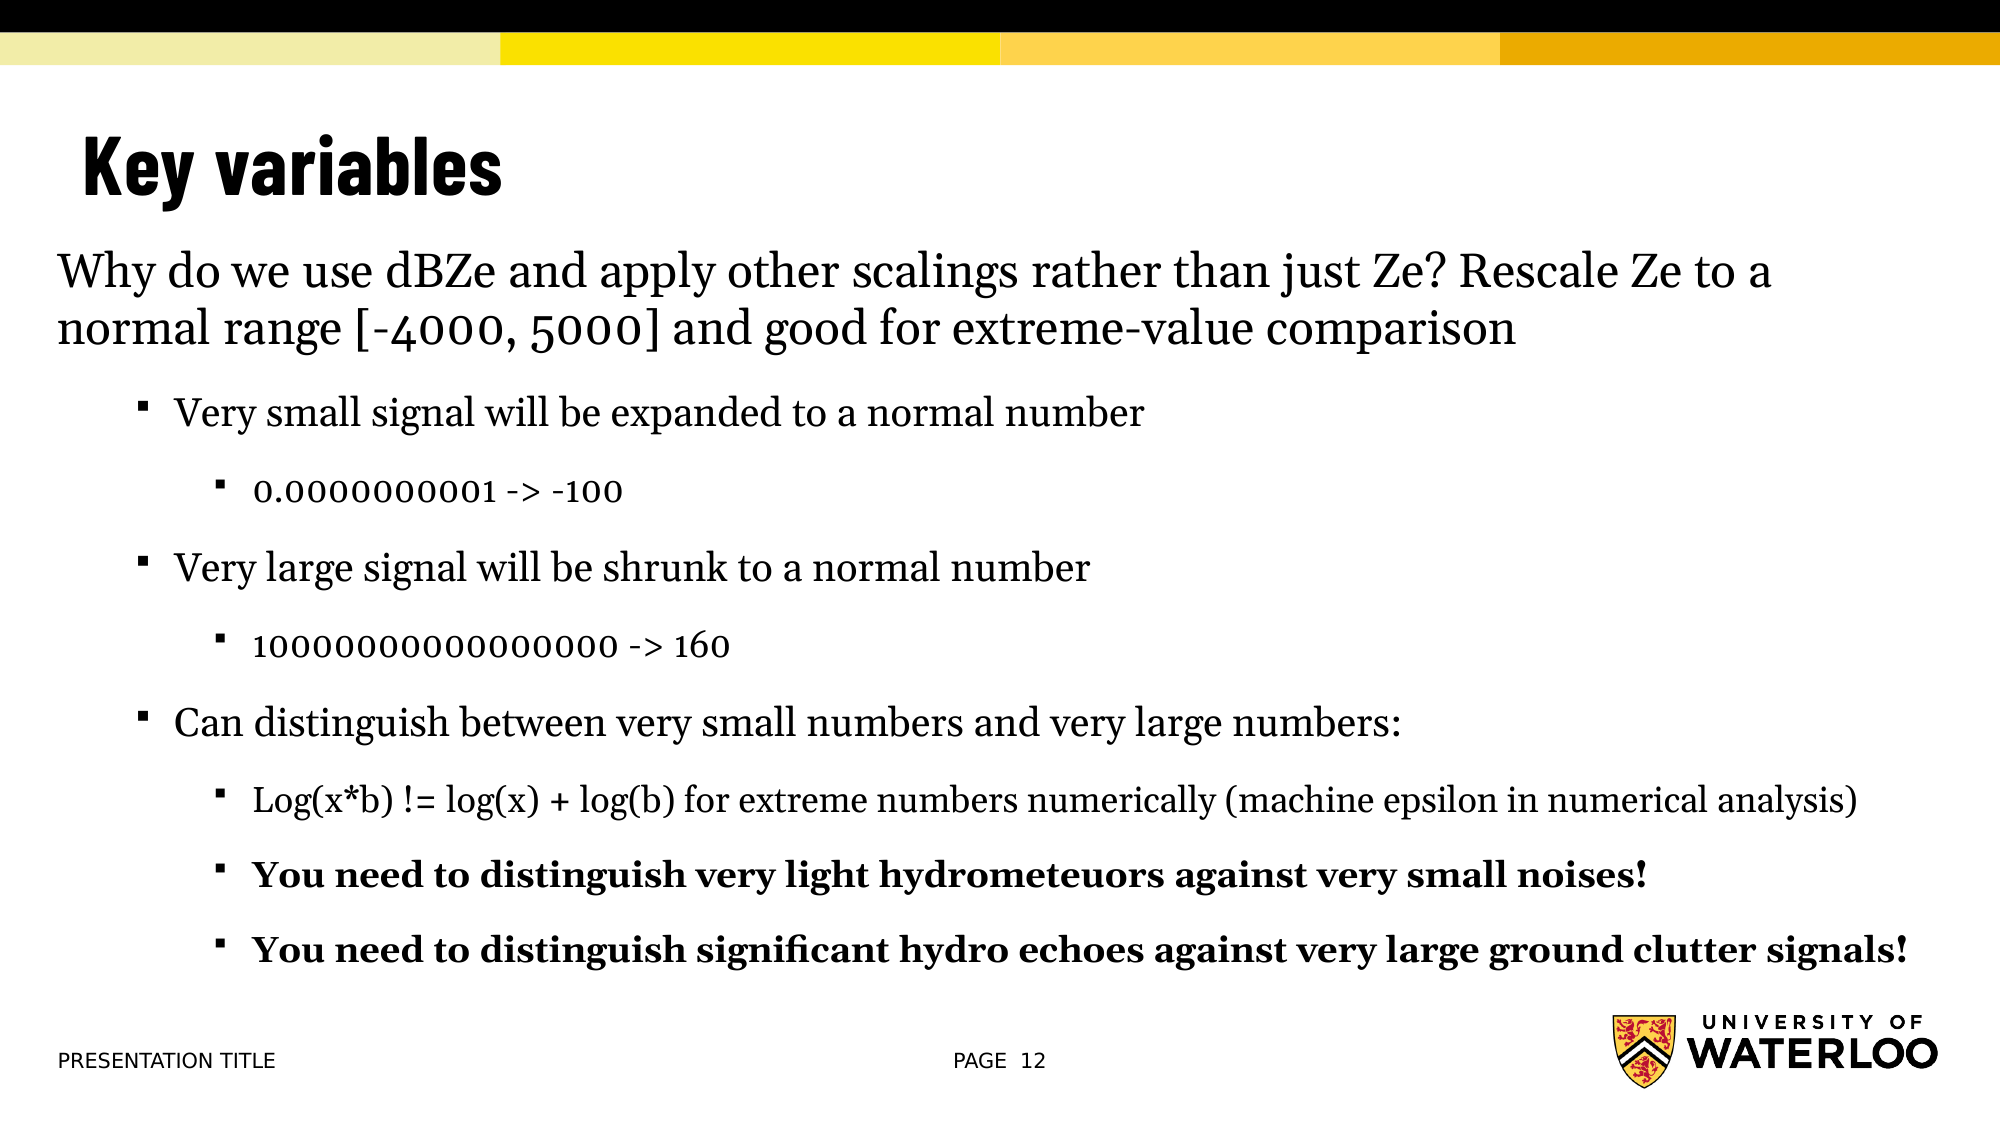

#
Key variables
Why do we use dBZe and apply other scalings rather than just Ze? Rescale Ze to a normal range [-4000, 5000] and good for extreme-value comparison
Very small signal will be expanded to a normal number
0.0000000001 -> -100
Very large signal will be shrunk to a normal number
10000000000000000 -> 160
Can distinguish between very small numbers and very large numbers:
Log(x*b) != log(x) + log(b) for extreme numbers numerically (machine epsilon in numerical analysis)
You need to distinguish very light hydrometeuors against very small noises!
You need to distinguish significant hydro echoes against very large ground clutter signals!

PRESENTATION TITLE
PAGE  12